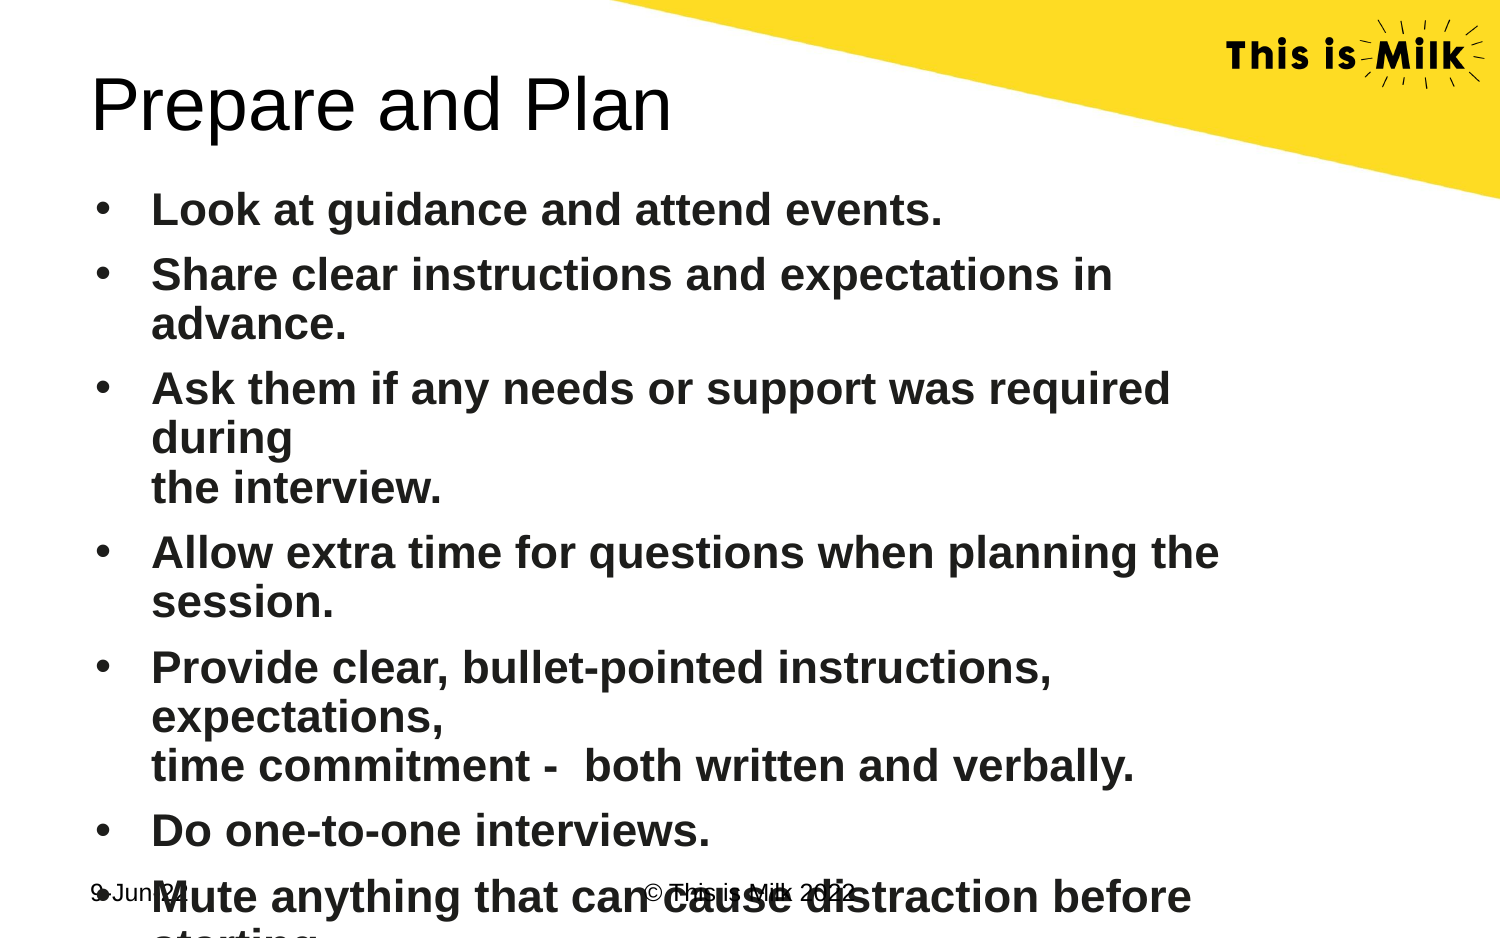

Prepare and Plan
Look at guidance and attend events.
Share clear instructions and expectations in advance.
Ask them if any needs or support was required during
the interview.
Allow extra time for questions when planning the session.
Provide clear, bullet-pointed instructions, expectations,
time commitment -  both written and verbally.
Do one-to-one interviews.
Mute anything that can cause distraction before starting
the interview.
9-Jun-22
© This is Milk 2022